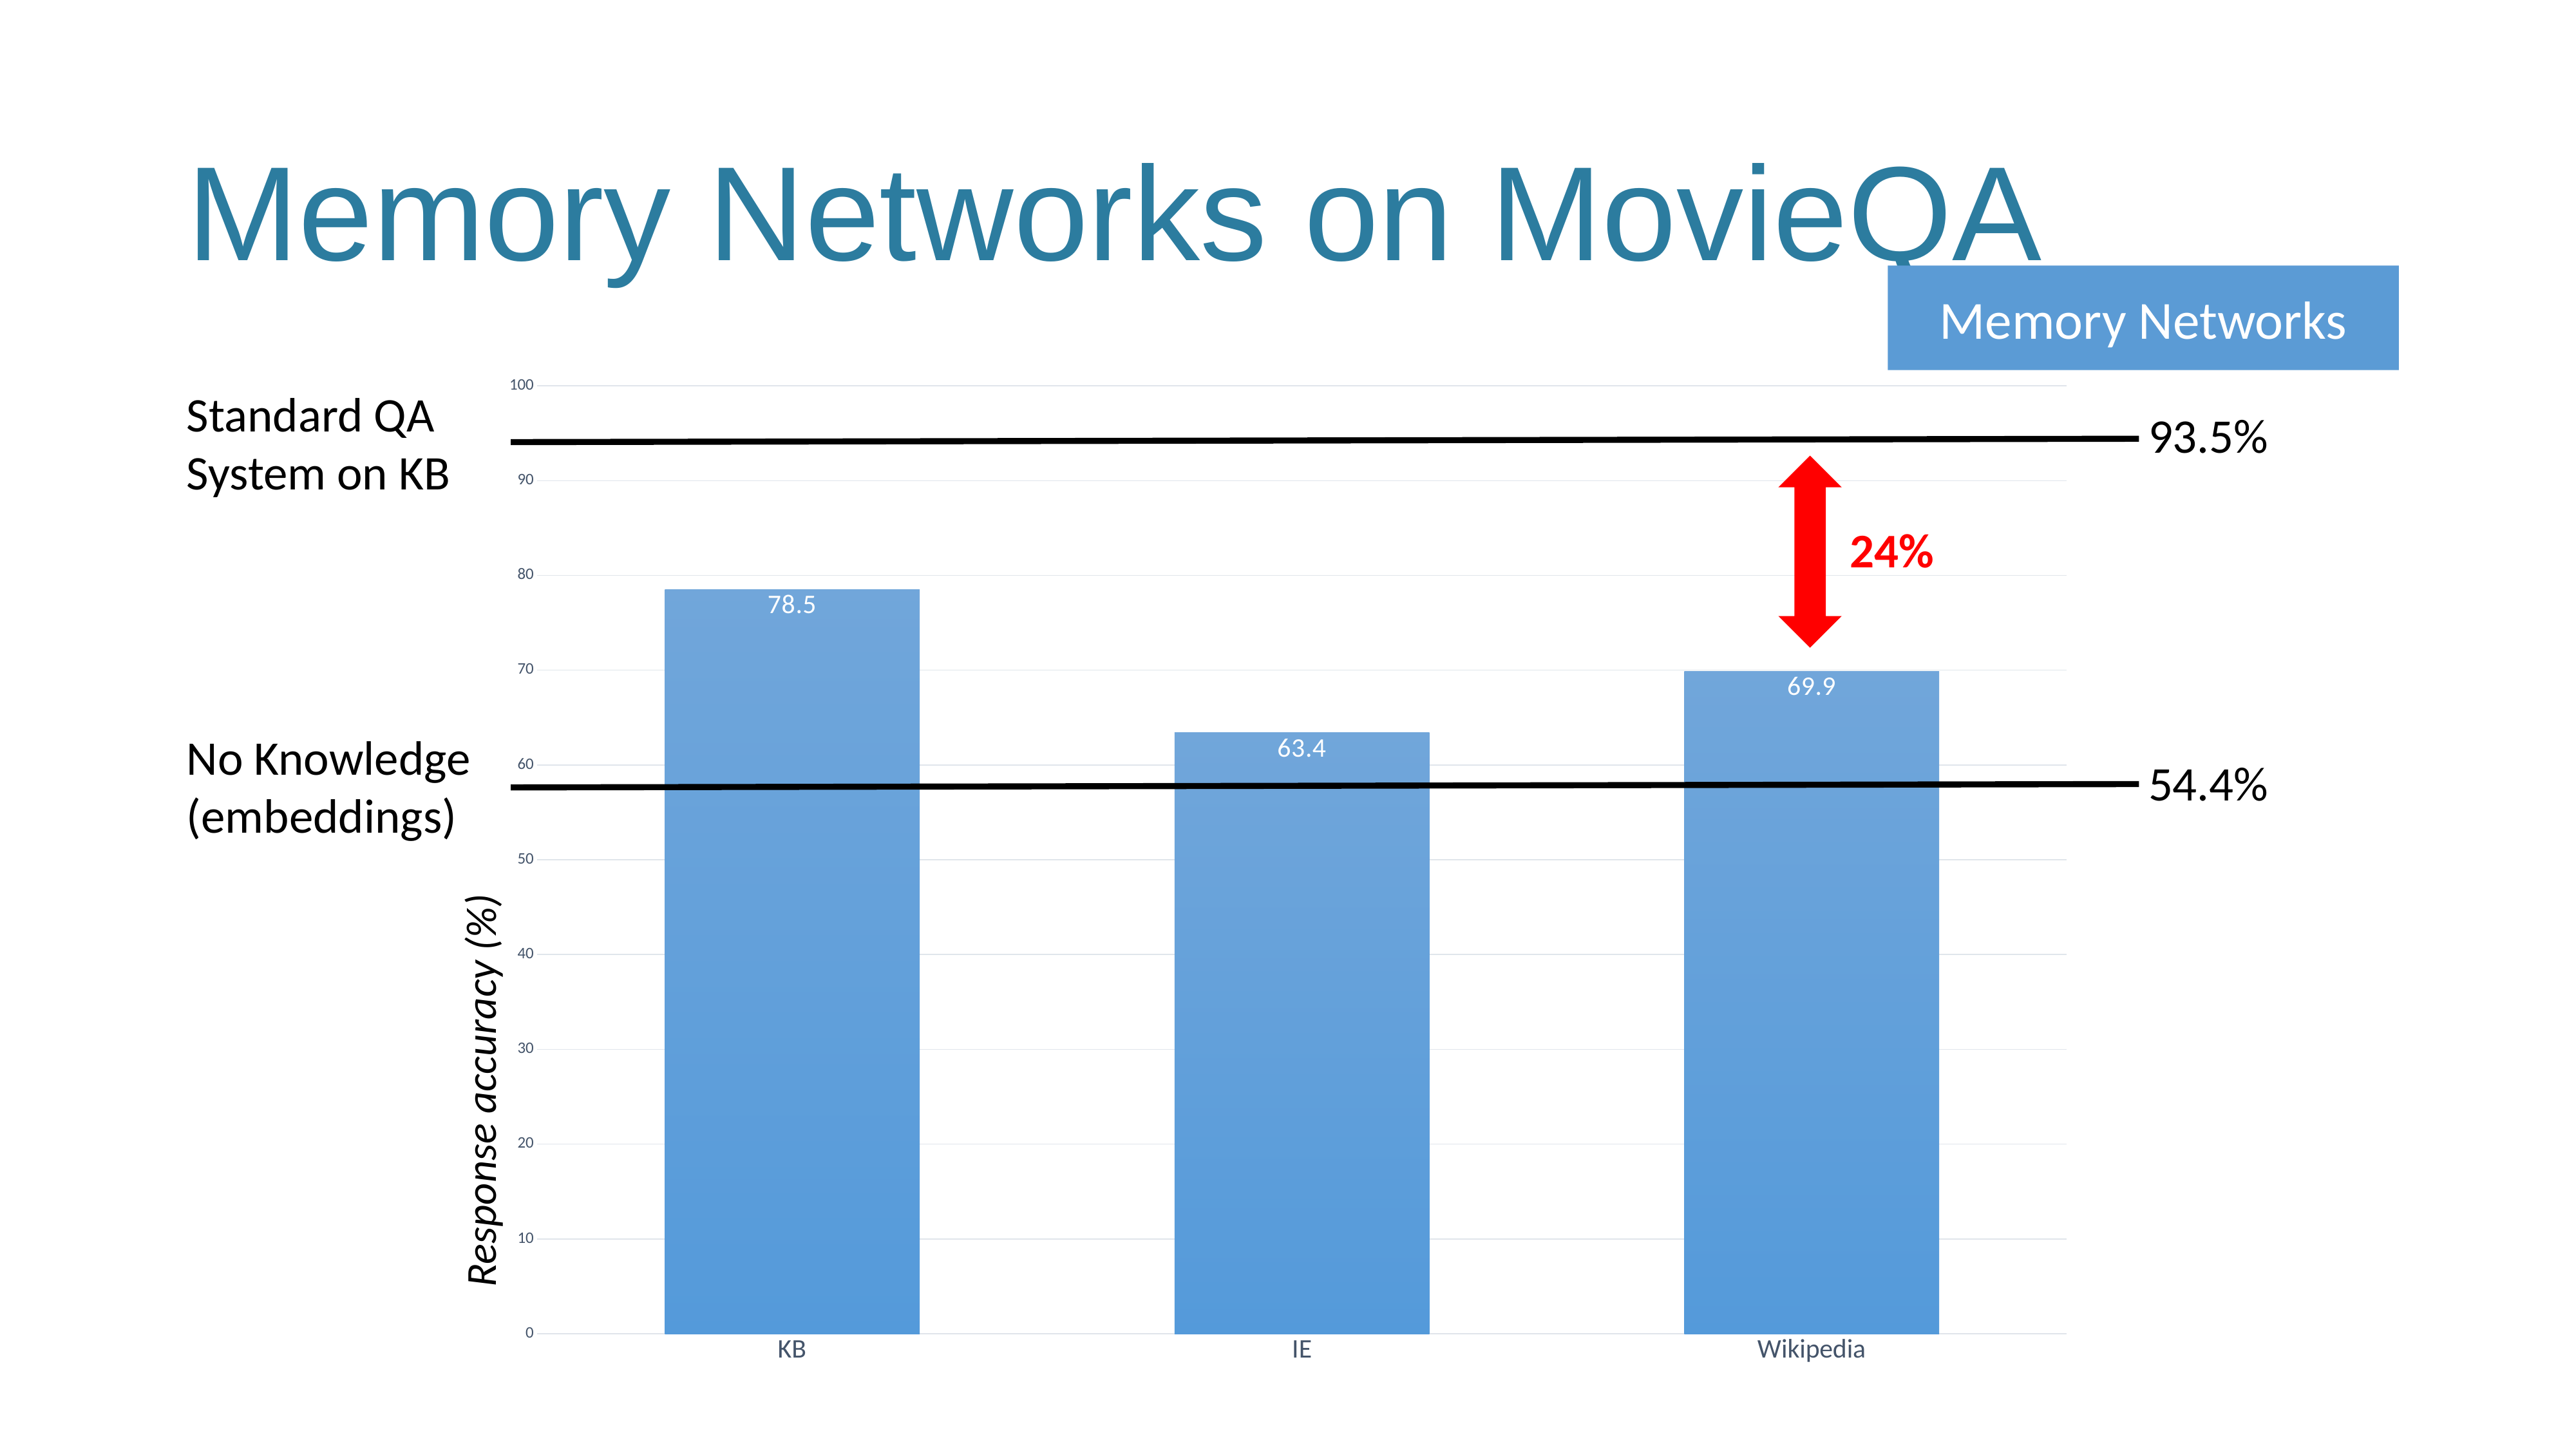

# Memory Networks on MovieQA
Memory Networks

### Chart

| Category | MemNN |
|---|---|
| KB | 78.5 |
| IE | 63.4 |
| Wikipedia | 69.9 |
Standard QA
System on KB
93.5%
24%

No Knowledge
(embeddings)
54.4%
Response accuracy (%)